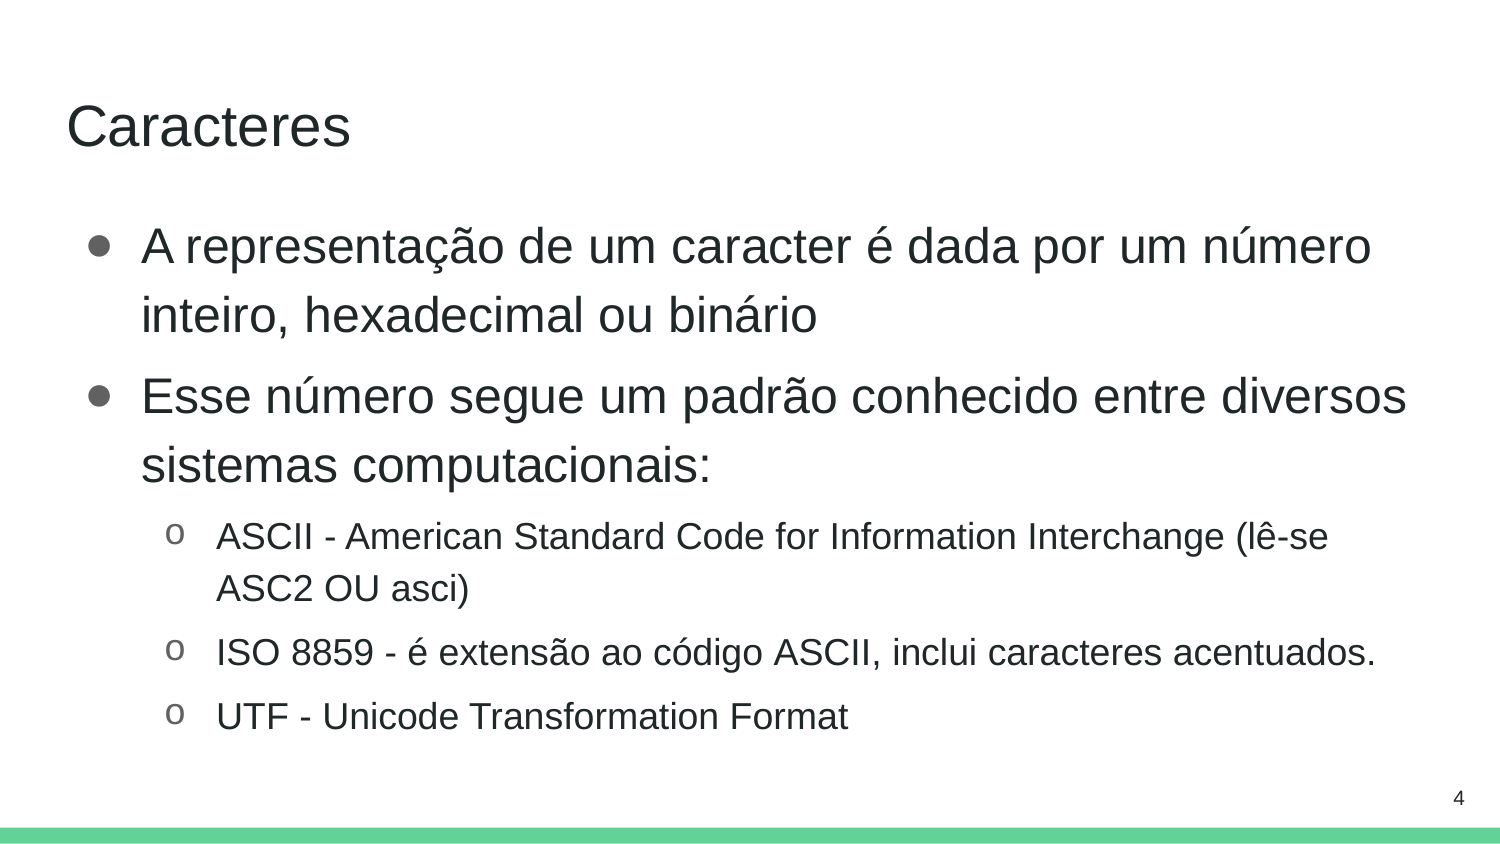

# Caracteres

A representação de um caracter é dada por um número inteiro, hexadecimal ou binário
Esse número segue um padrão conhecido entre diversos sistemas computacionais:
ASCII - American Standard Code for Information Interchange (lê-se ASC2 OU asci)
ISO 8859 - é extensão ao código ASCII, inclui caracteres acentuados.
UTF - Unicode Transformation Format
4